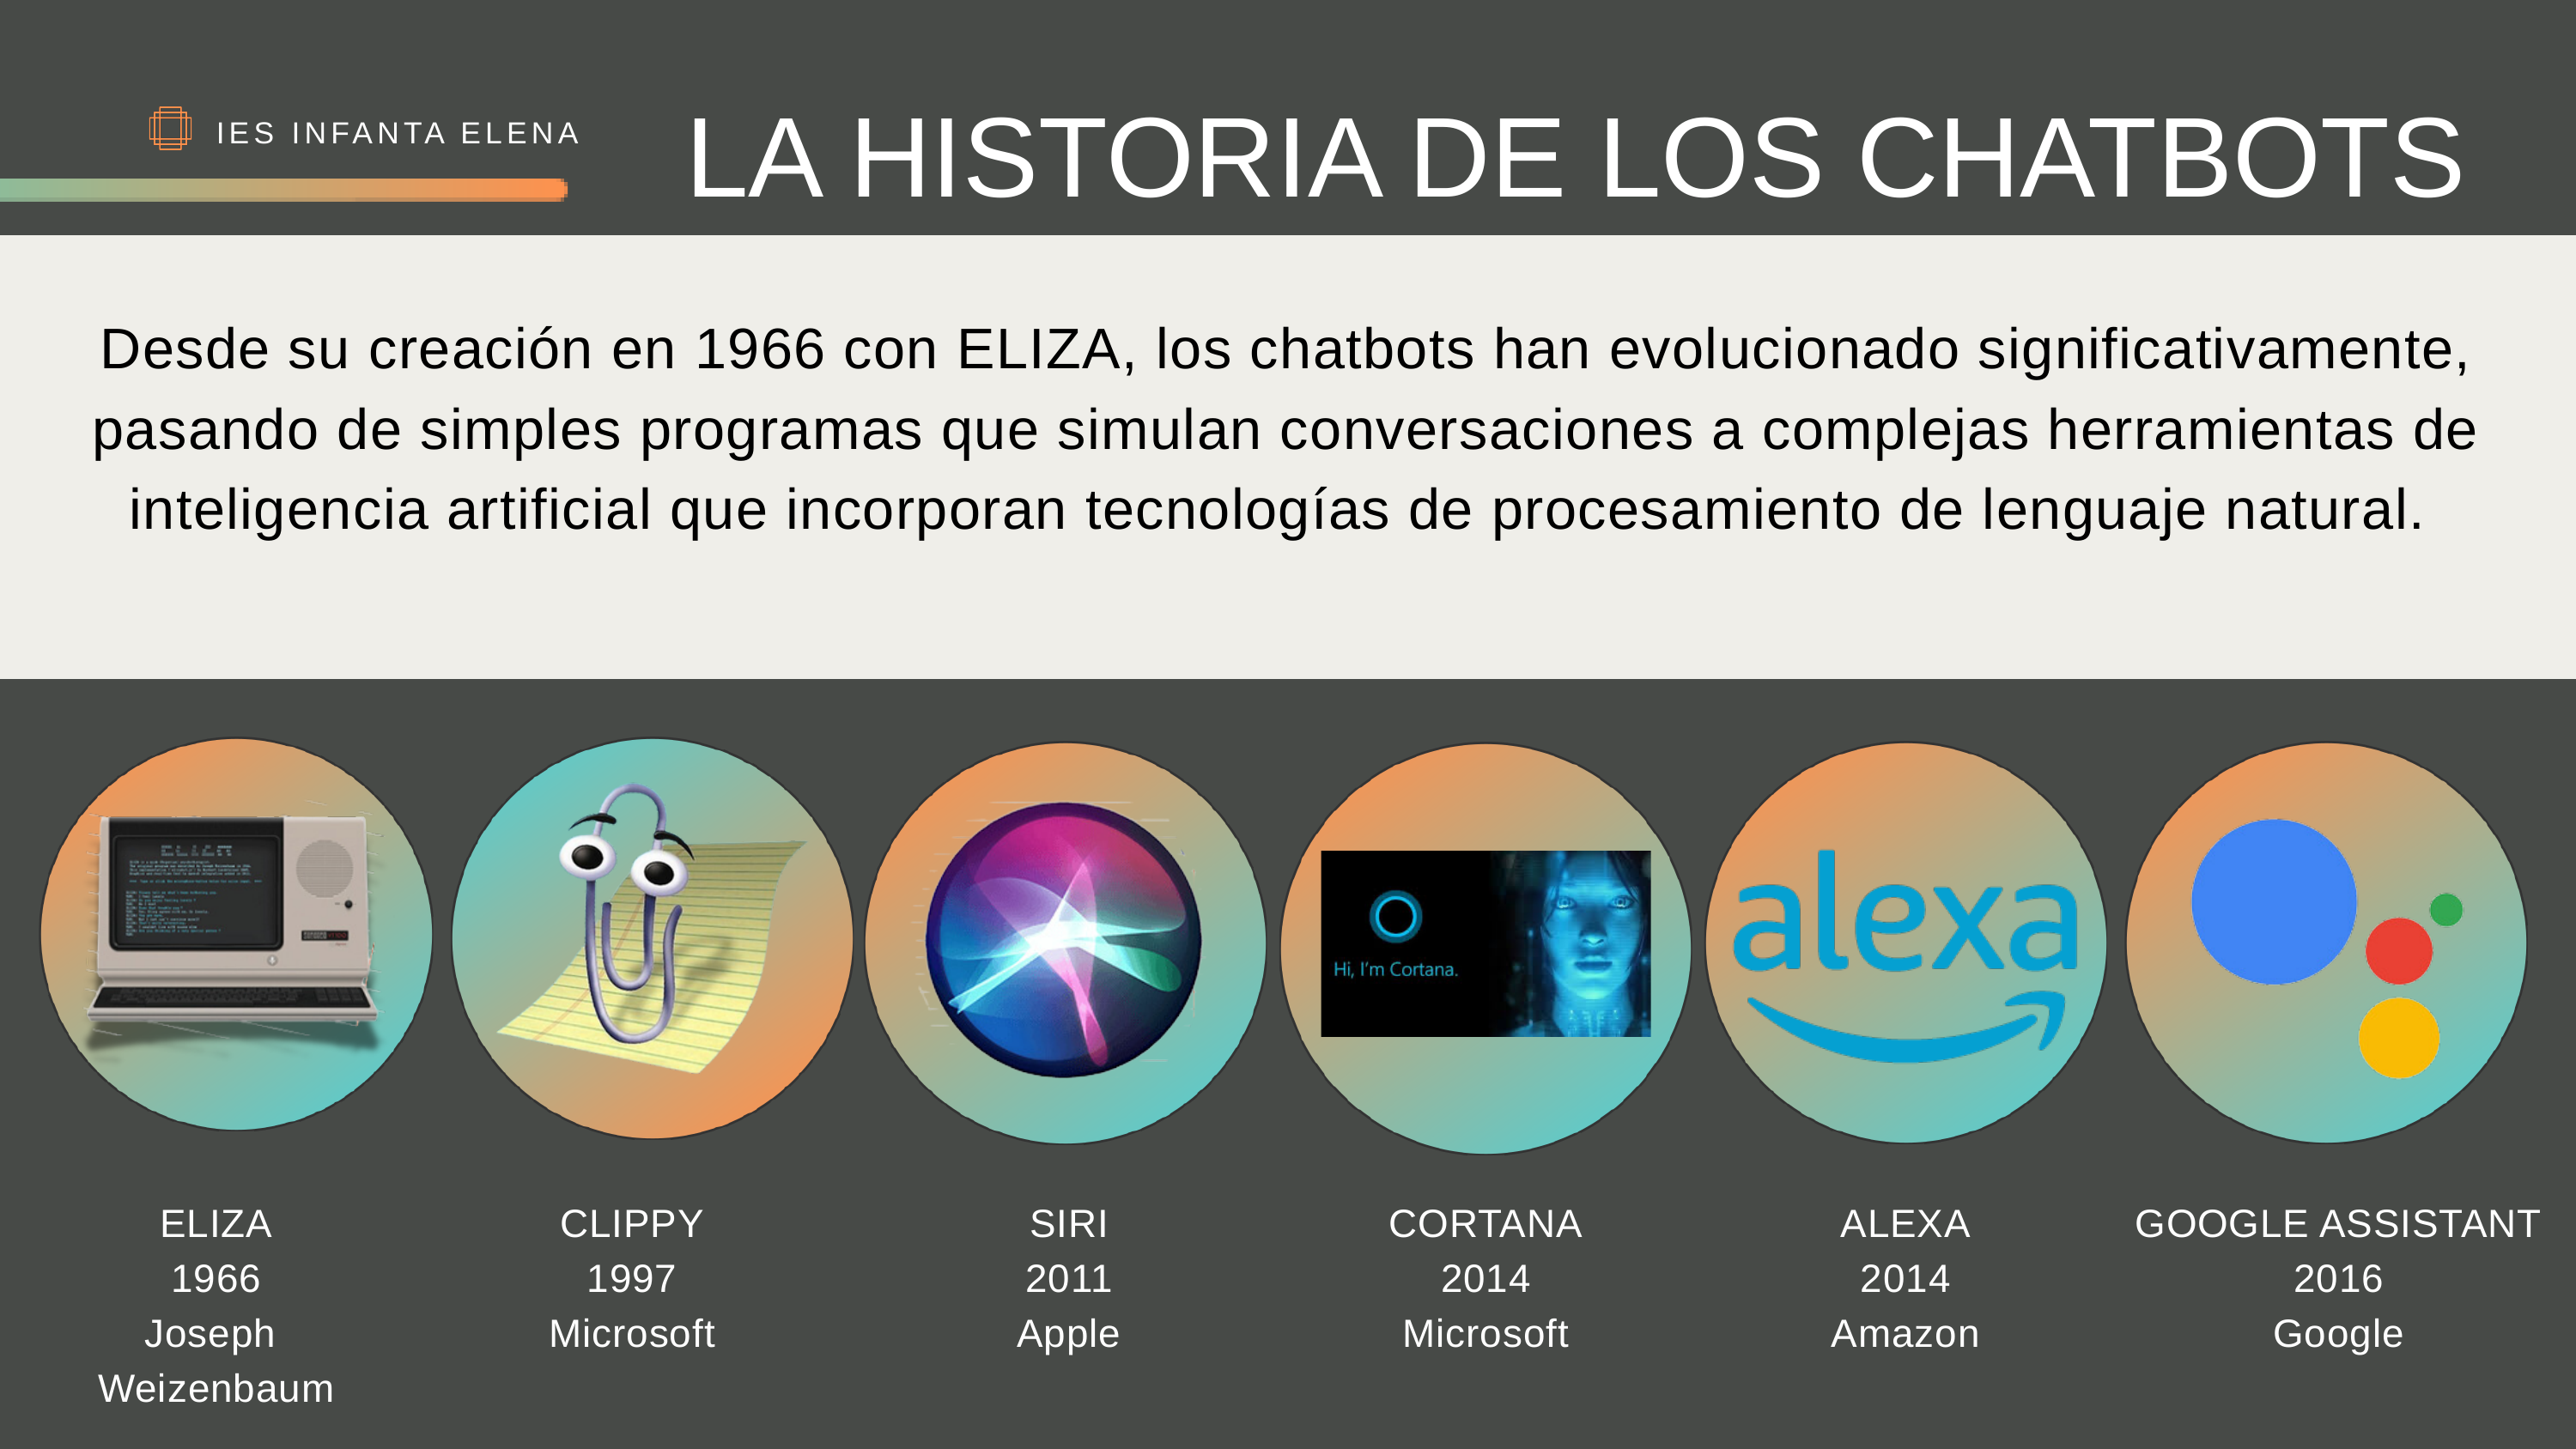

LA HISTORIA DE LOS CHATBOTS

IES INFANTA ELENA

Desde su creación en 1966 con ELIZA, los chatbots han evolucionado significativamente, pasando de simples programas que simulan conversaciones a complejas herramientas de inteligencia artificial que incorporan tecnologías de procesamiento de lenguaje natural.

ELIZA
1966
Joseph
Weizenbaum
CLIPPY
1997
Microsoft
SIRI
2011
Apple
CORTANA
2014
Microsoft
ALEXA
2014
Amazon
GOOGLE ASSISTANT
2016
Google